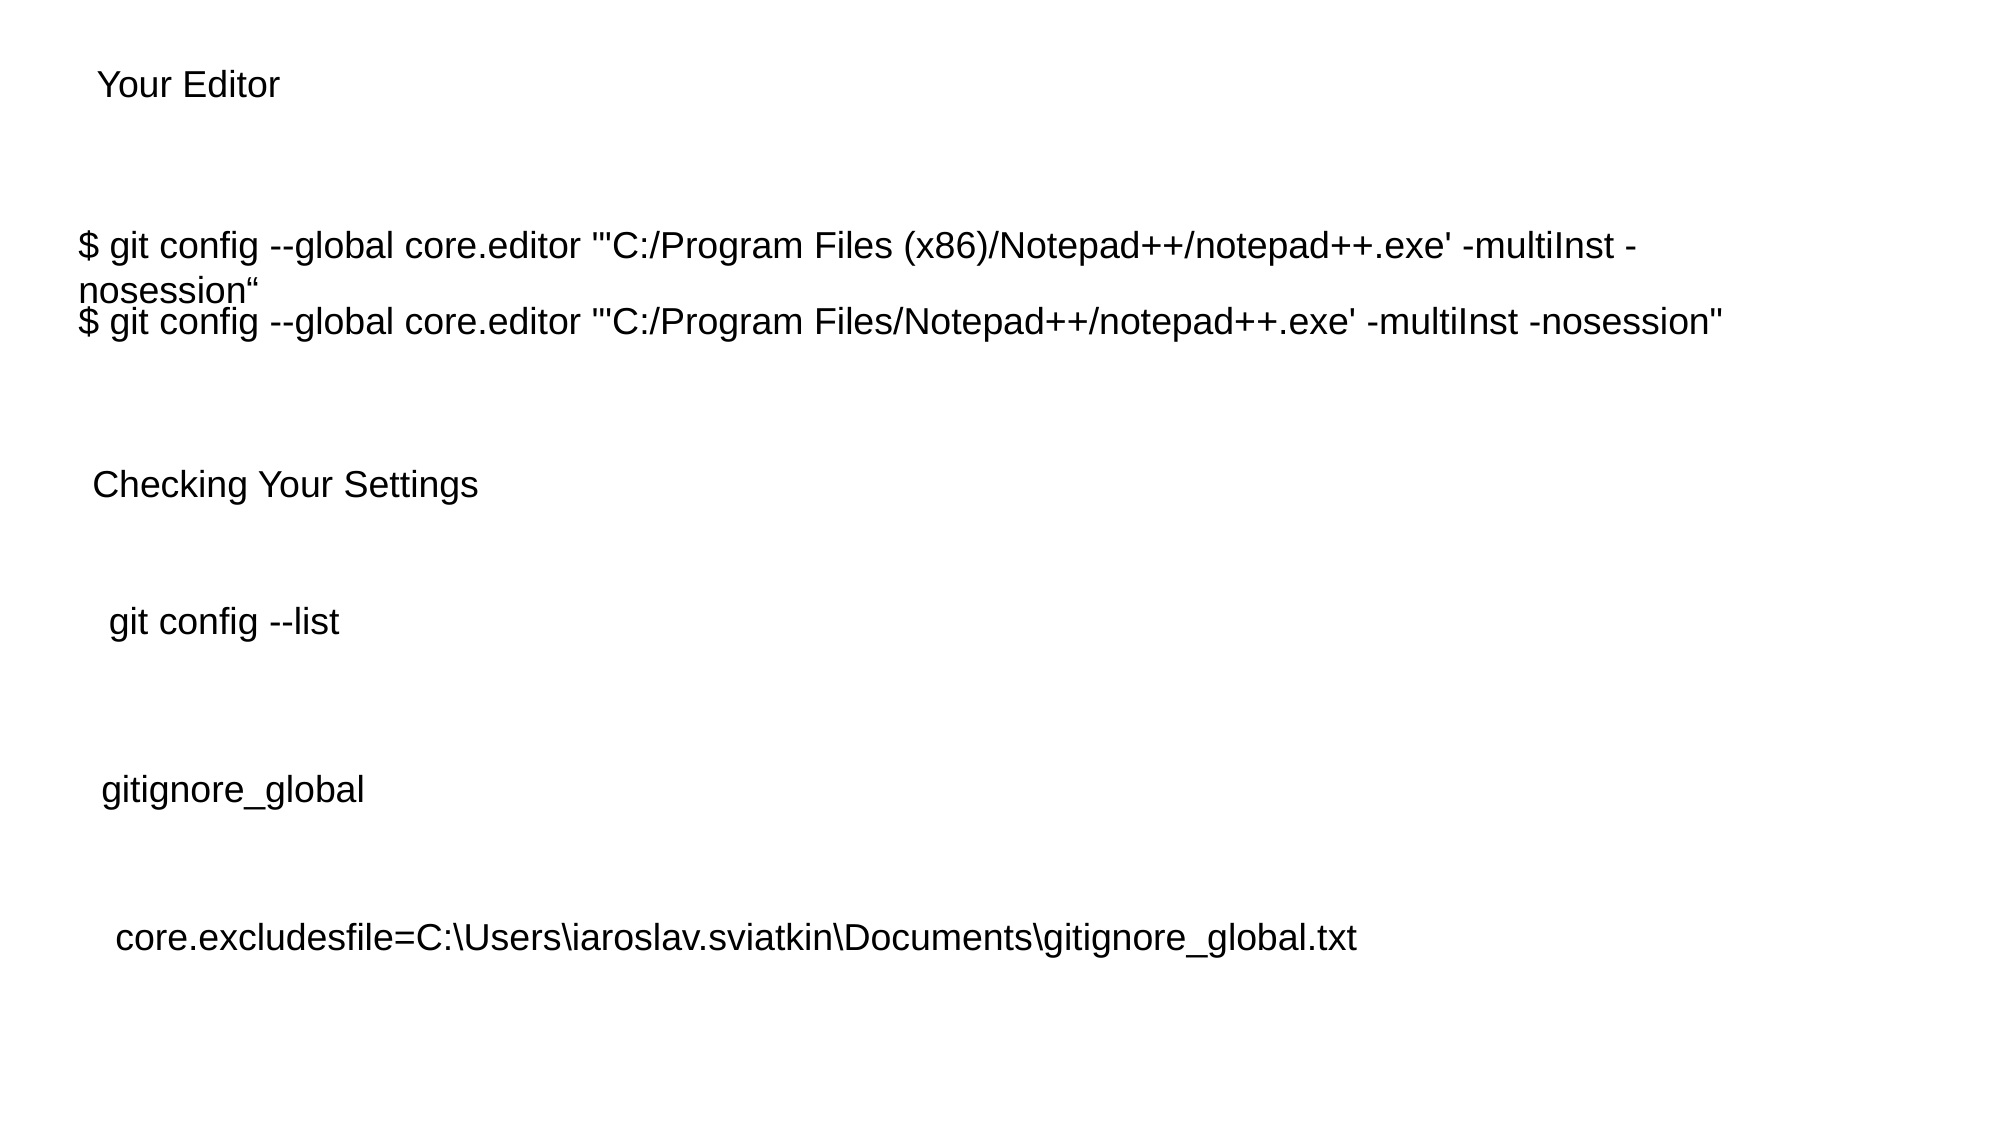

Your Editor
$ git config --global core.editor "'C:/Program Files (x86)/Notepad++/notepad++.exe' -multiInst -nosession“

$ git config --global core.editor "'C:/Program Files/Notepad++/notepad++.exe' -multiInst -nosession"
Checking Your Settings
git config --list
gitignore_global
core.excludesfile=C:\Users\iaroslav.sviatkin\Documents\gitignore_global.txt